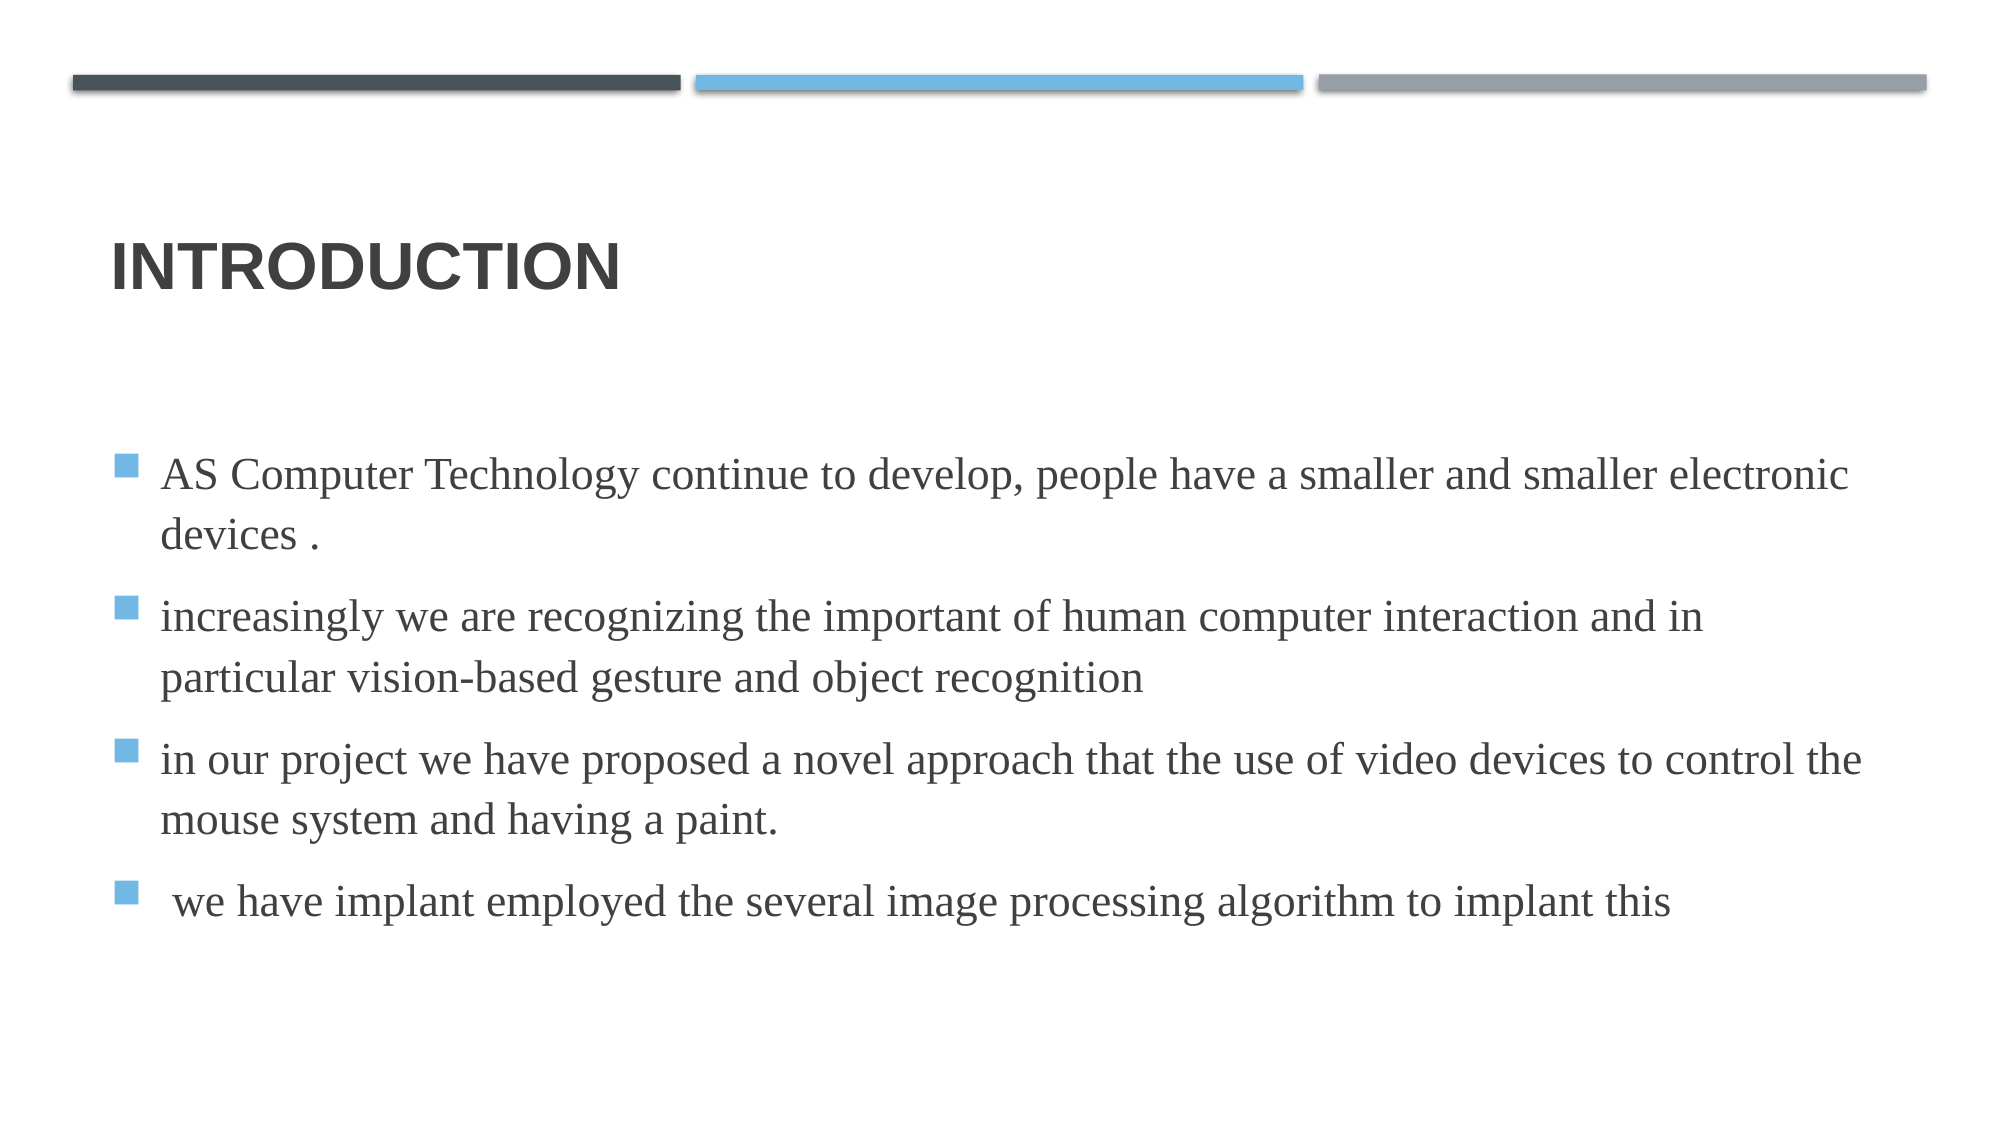

# INTRODUCTION
AS Computer Technology continue to develop, people have a smaller and smaller electronic devices .
increasingly we are recognizing the important of human computer interaction and in particular vision-based gesture and object recognition
in our project we have proposed a novel approach that the use of video devices to control the mouse system and having a paint.
 we have implant employed the several image processing algorithm to implant this